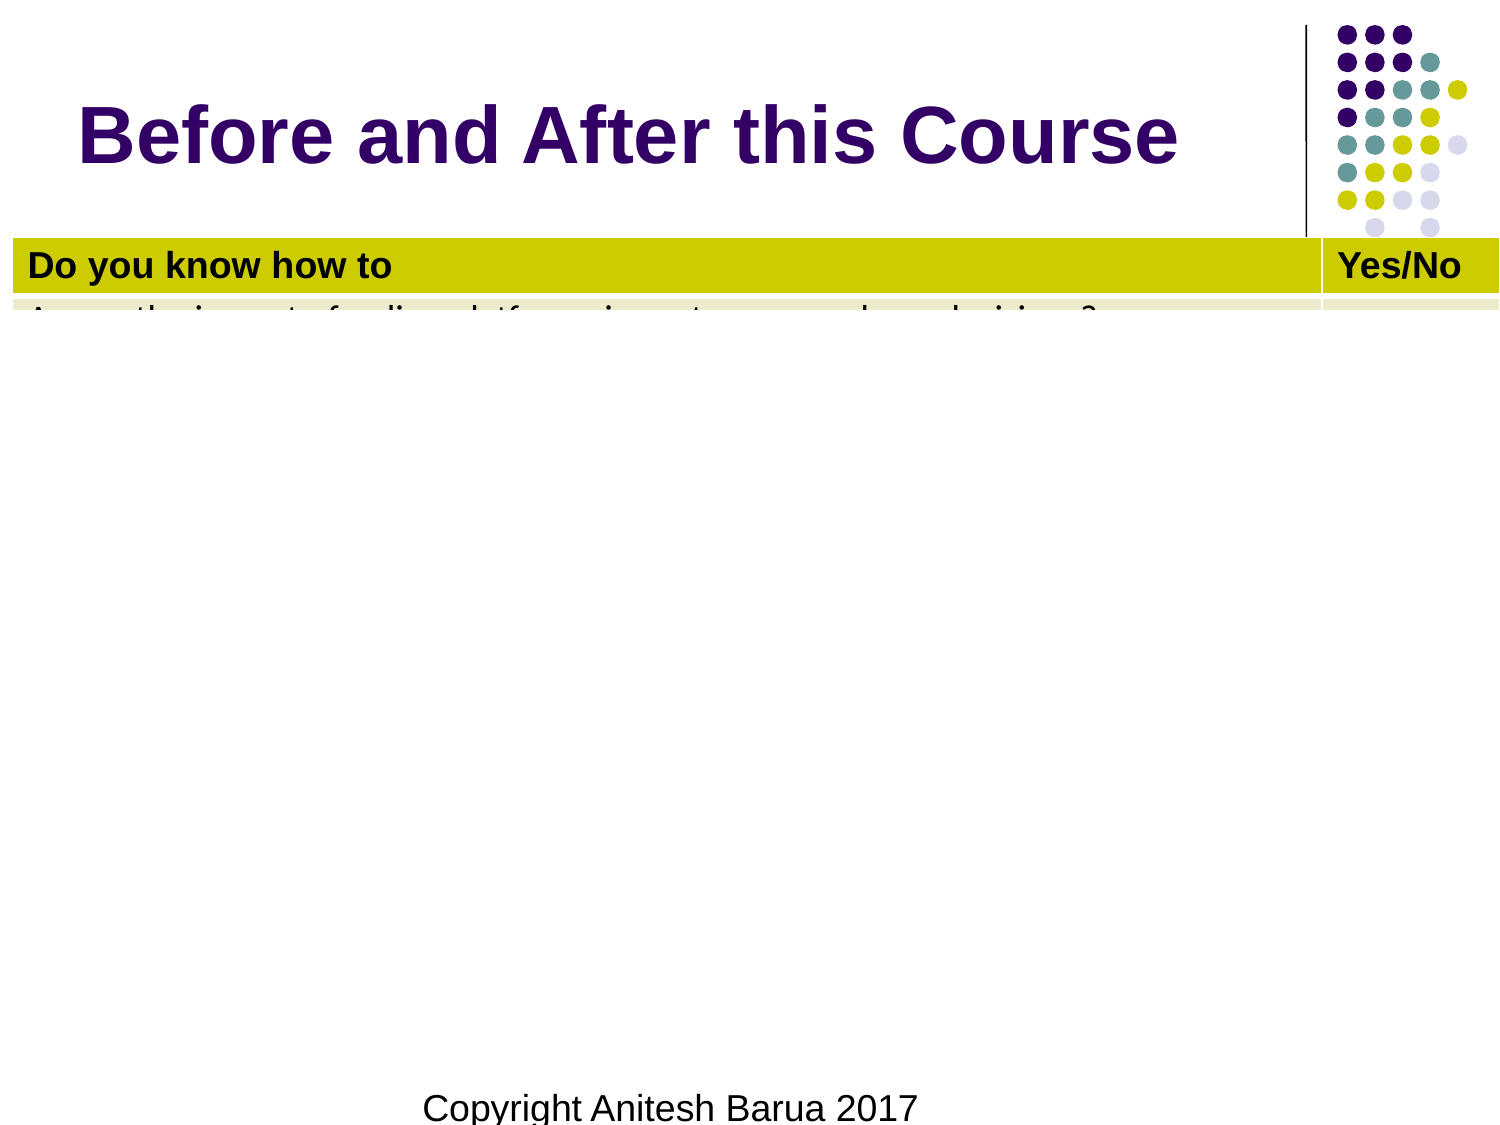

# Before and After this Course
| Do you know how to | Yes/No |
| --- | --- |
| Assess the impact of online platforms in customer purchase decisions? |  |
| Analyze what type of content increases engagement? |  |
| Assess the predictive power of unstructured data on diverse outcomes such as healthcare to energy |  |
| Combine structured & unstructured data in analytic models? |  |

Copyright Anitesh Barua 2017